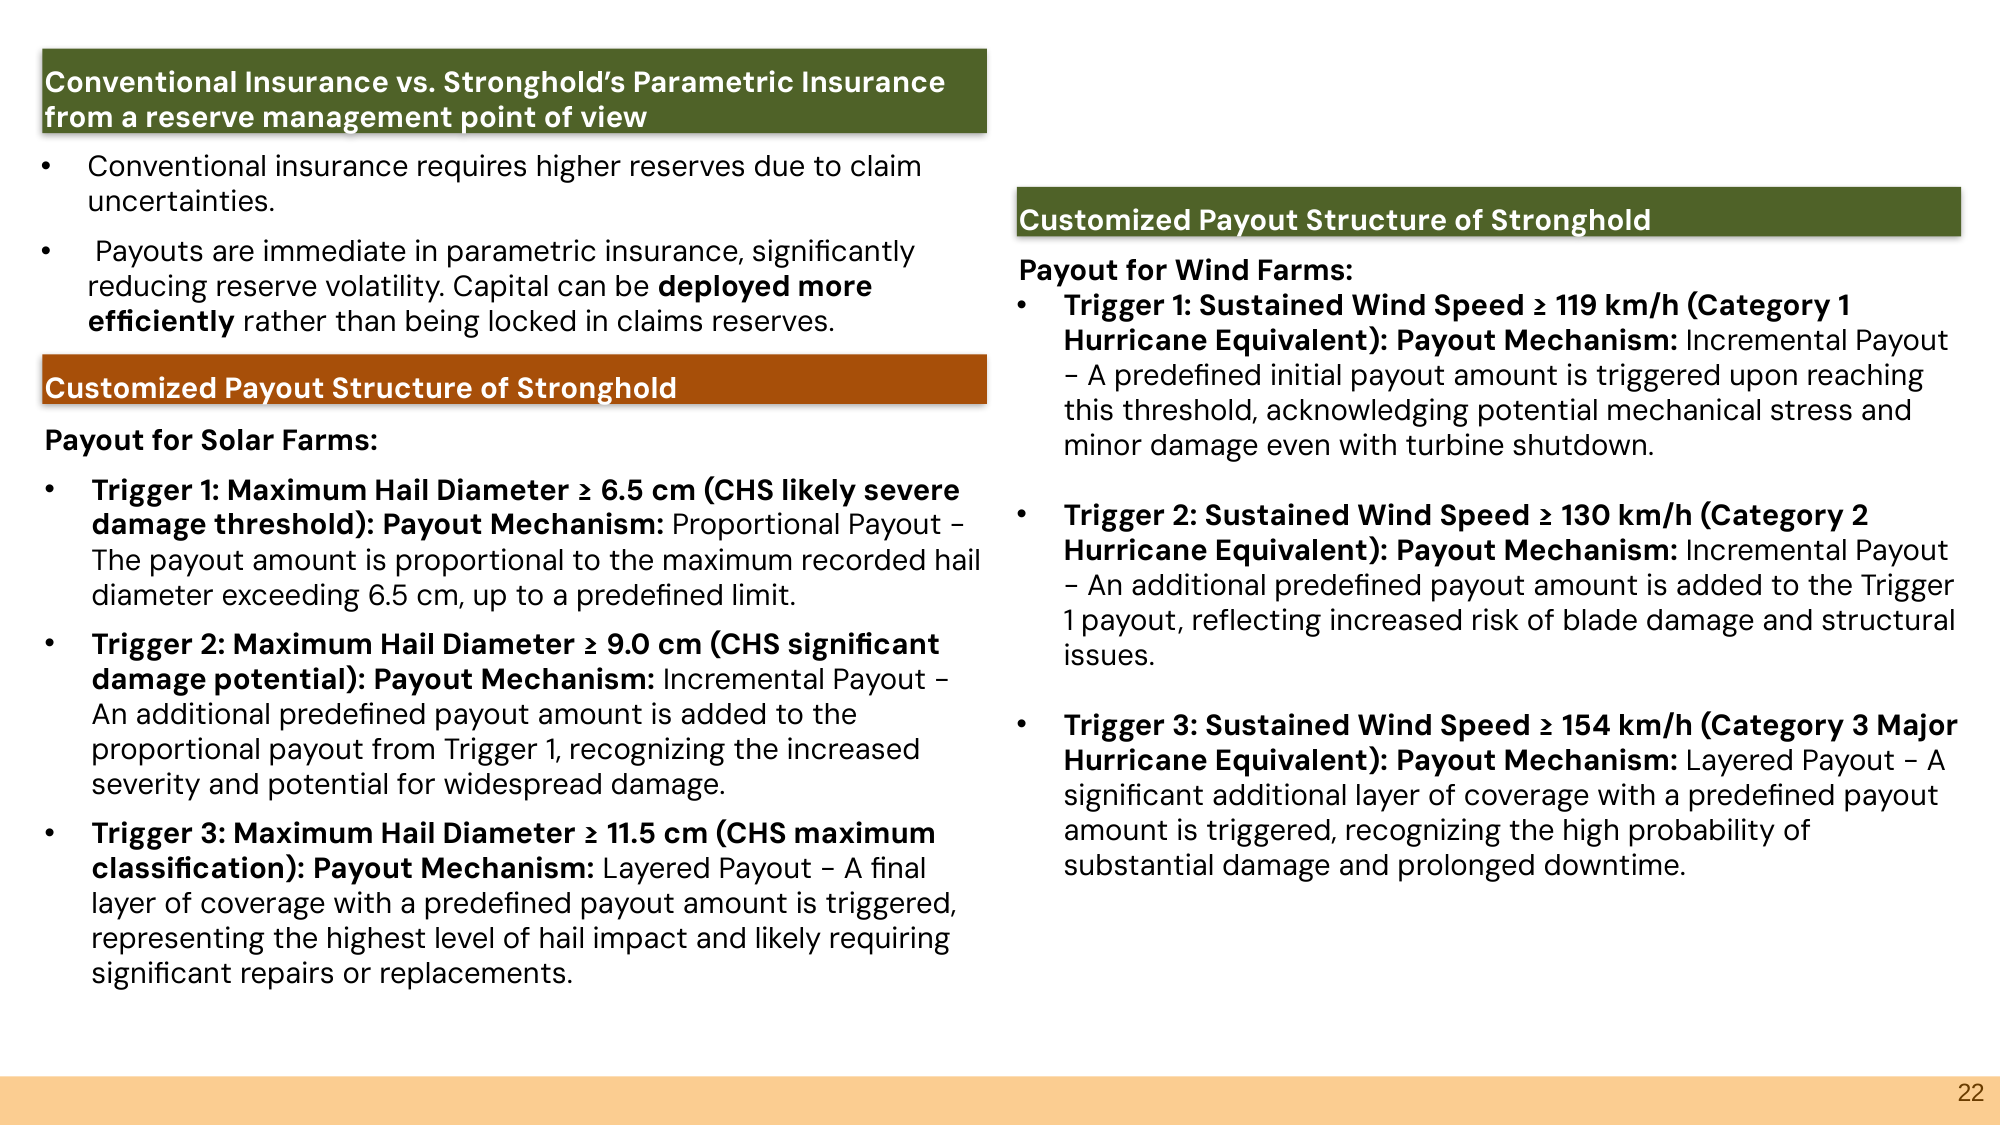

Conventional Insurance vs. Stronghold’s Parametric Insurance from a reserve management point of view
Conventional insurance requires higher reserves due to claim uncertainties.
 Payouts are immediate in parametric insurance, significantly reducing reserve volatility. Capital can be deployed more efficiently rather than being locked in claims reserves.

Customized Payout Structure of Stronghold
Payout for Wind Farms:
Trigger 1: Sustained Wind Speed ≥ 119 km/h (Category 1 Hurricane Equivalent): Payout Mechanism: Incremental Payout - A predefined initial payout amount is triggered upon reaching this threshold, acknowledging potential mechanical stress and minor damage even with turbine shutdown.

Trigger 2: Sustained Wind Speed ≥ 130 km/h (Category 2 Hurricane Equivalent): Payout Mechanism: Incremental Payout - An additional predefined payout amount is added to the Trigger 1 payout, reflecting increased risk of blade damage and structural issues.

Trigger 3: Sustained Wind Speed ≥ 154 km/h (Category 3 Major Hurricane Equivalent): Payout Mechanism: Layered Payout - A significant additional layer of coverage with a predefined payout amount is triggered, recognizing the high probability of substantial damage and prolonged downtime.
Customized Payout Structure of Stronghold
Payout for Solar Farms:
Trigger 1: Maximum Hail Diameter ≥ 6.5 cm (CHS likely severe damage threshold): Payout Mechanism: Proportional Payout - The payout amount is proportional to the maximum recorded hail diameter exceeding 6.5 cm, up to a predefined limit.
Trigger 2: Maximum Hail Diameter ≥ 9.0 cm (CHS significant damage potential): Payout Mechanism: Incremental Payout - An additional predefined payout amount is added to the proportional payout from Trigger 1, recognizing the increased severity and potential for widespread damage.
Trigger 3: Maximum Hail Diameter ≥ 11.5 cm (CHS maximum classification): Payout Mechanism: Layered Payout - A final layer of coverage with a predefined payout amount is triggered, representing the highest level of hail impact and likely requiring significant repairs or replacements.

22